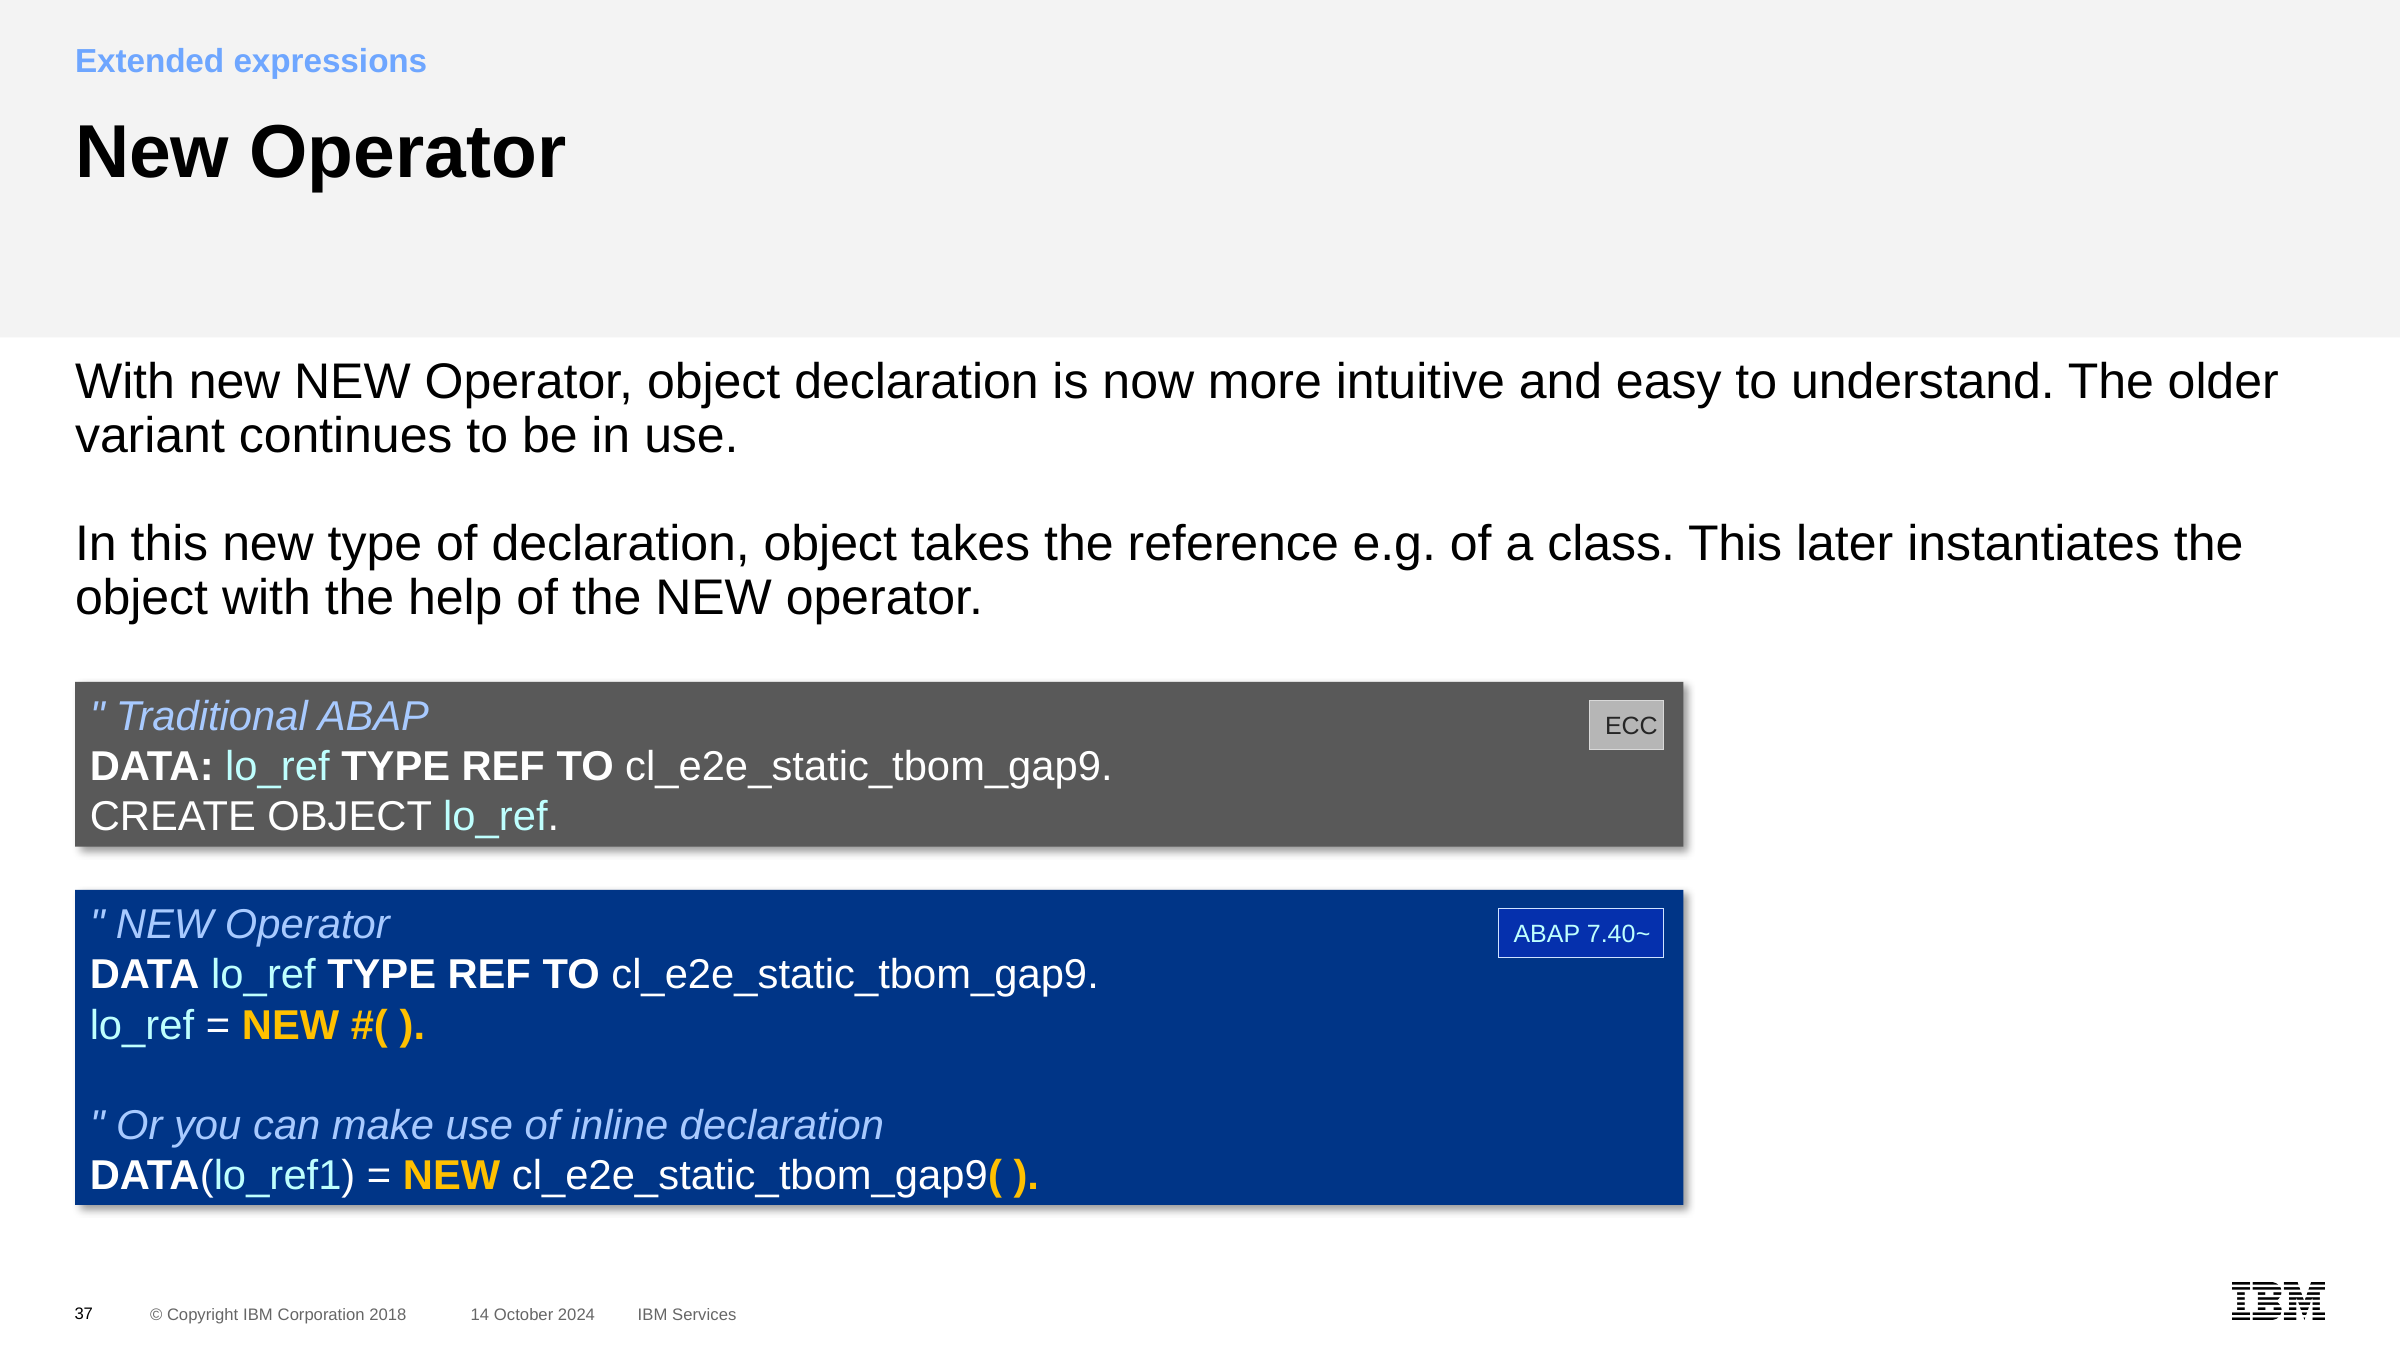

Extended expressions

# New Operator With new NEW Operator, object declaration is now more intuitive and easy to understand. The older variant continues to be in use. In this new type of declaration, object takes the reference e.g. of a class. This later instantiates the object with the help of the NEW operator.

" Traditional ABAP
DATA: lo_ref TYPE REF TO cl_e2e_static_tbom_gap9.
CREATE OBJECT lo_ref.
ECC
" NEW Operator
DATA lo_ref TYPE REF TO cl_e2e_static_tbom_gap9.
lo_ref = NEW #( ).
" Or you can make use of inline declaration
DATA(lo_ref1) = NEW cl_e2e_static_tbom_gap9( ).
ABAP 7.40~